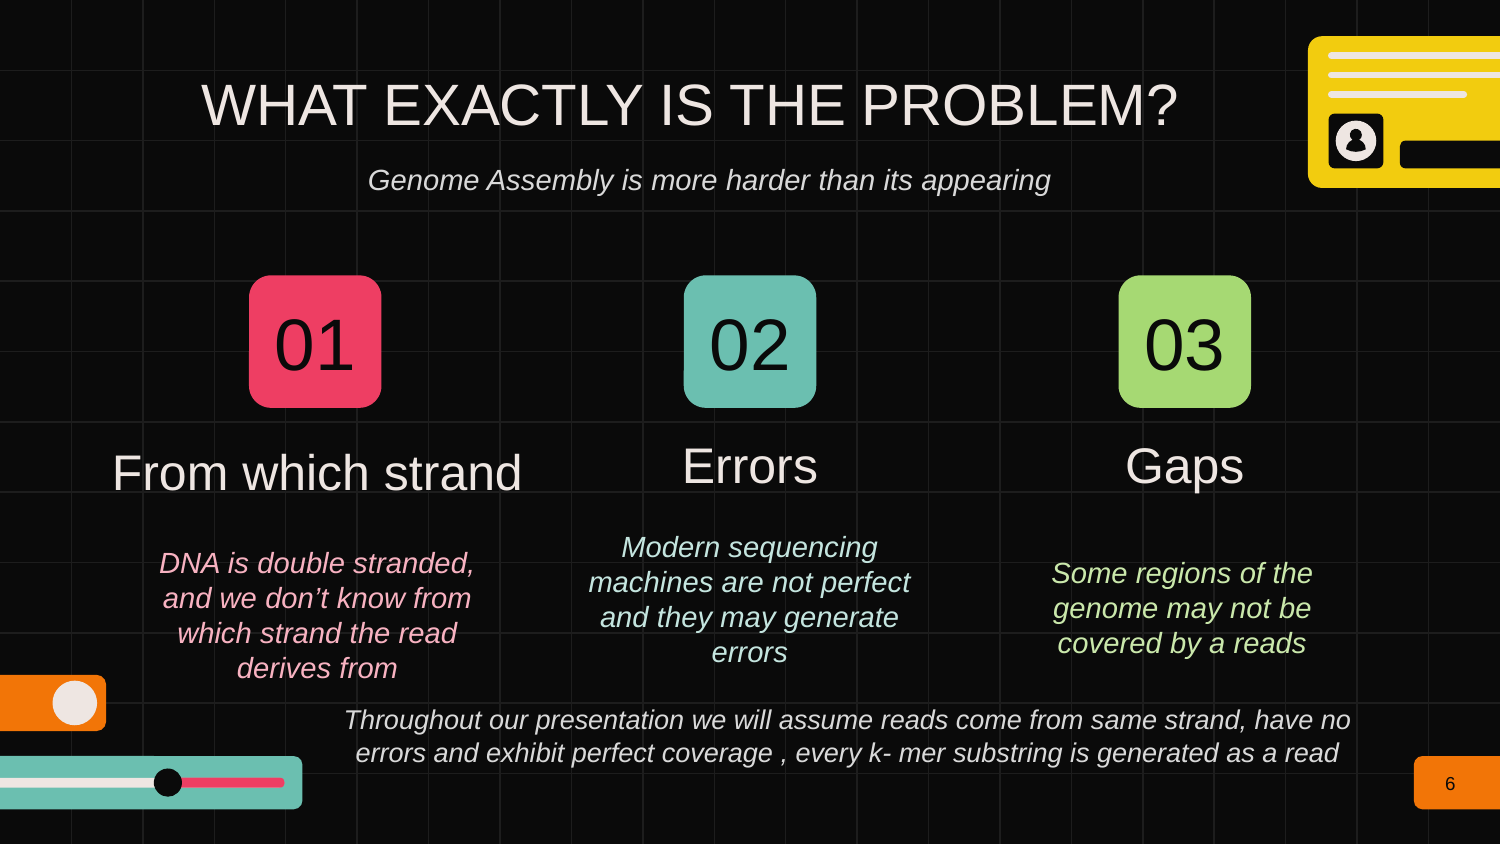

WHAT EXACTLY IS THE PROBLEM?
Genome Assembly is more harder than its appearing

# 01
02
03
Errors
Gaps
From which strand
Modern sequencing machines are not perfect and they may generate errors
Some regions of the genome may not be covered by a reads
DNA is double stranded, and we don’t know from which strand the read derives from
Throughout our presentation we will assume reads come from same strand, have no errors and exhibit perfect coverage , every k- mer substring is generated as a read
6